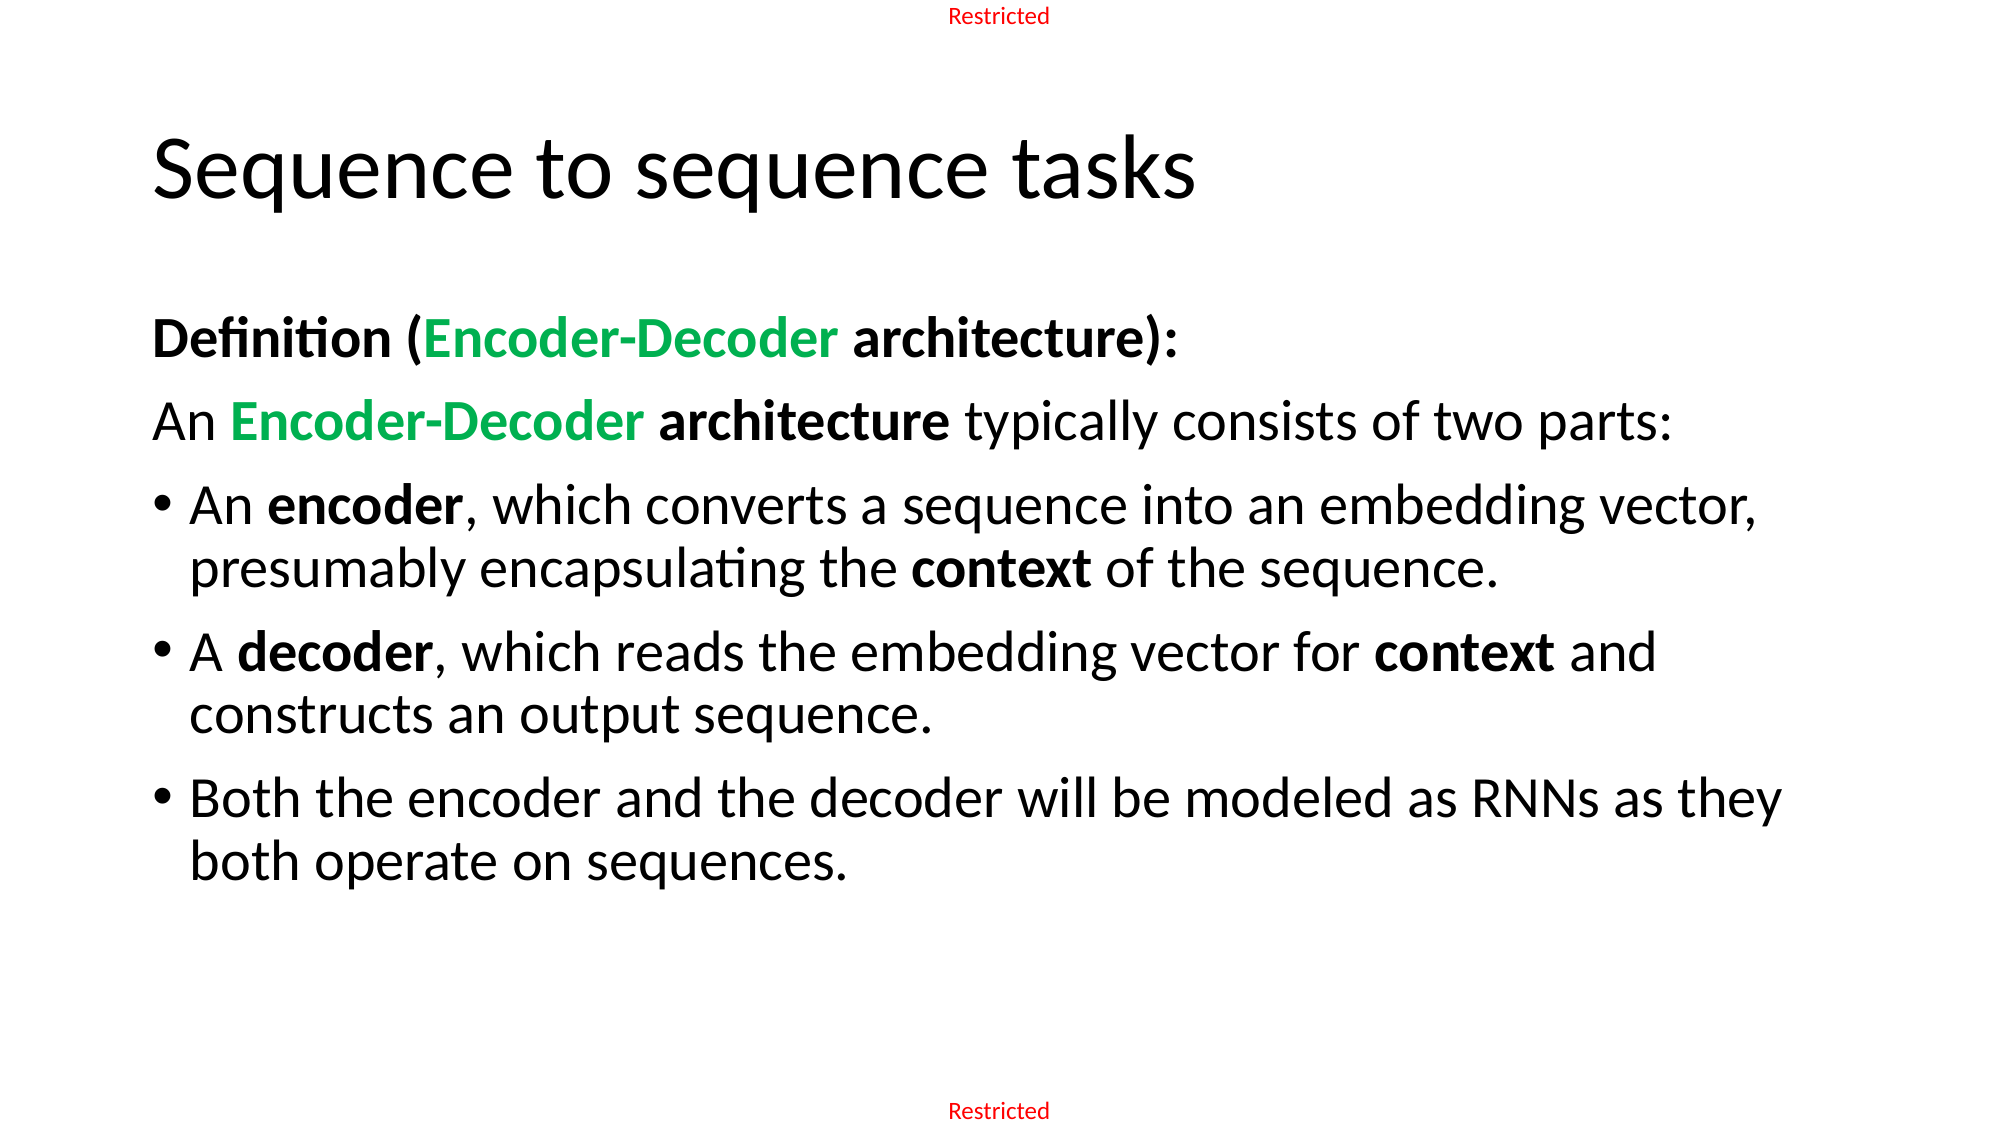

# Sequence to sequence tasks
Definition (Encoder-Decoder architecture):
An Encoder-Decoder architecture typically consists of two parts:
An encoder, which converts a sequence into an embedding vector, presumably encapsulating the context of the sequence.
A decoder, which reads the embedding vector for context and constructs an output sequence.
Both the encoder and the decoder will be modeled as RNNs as they both operate on sequences.